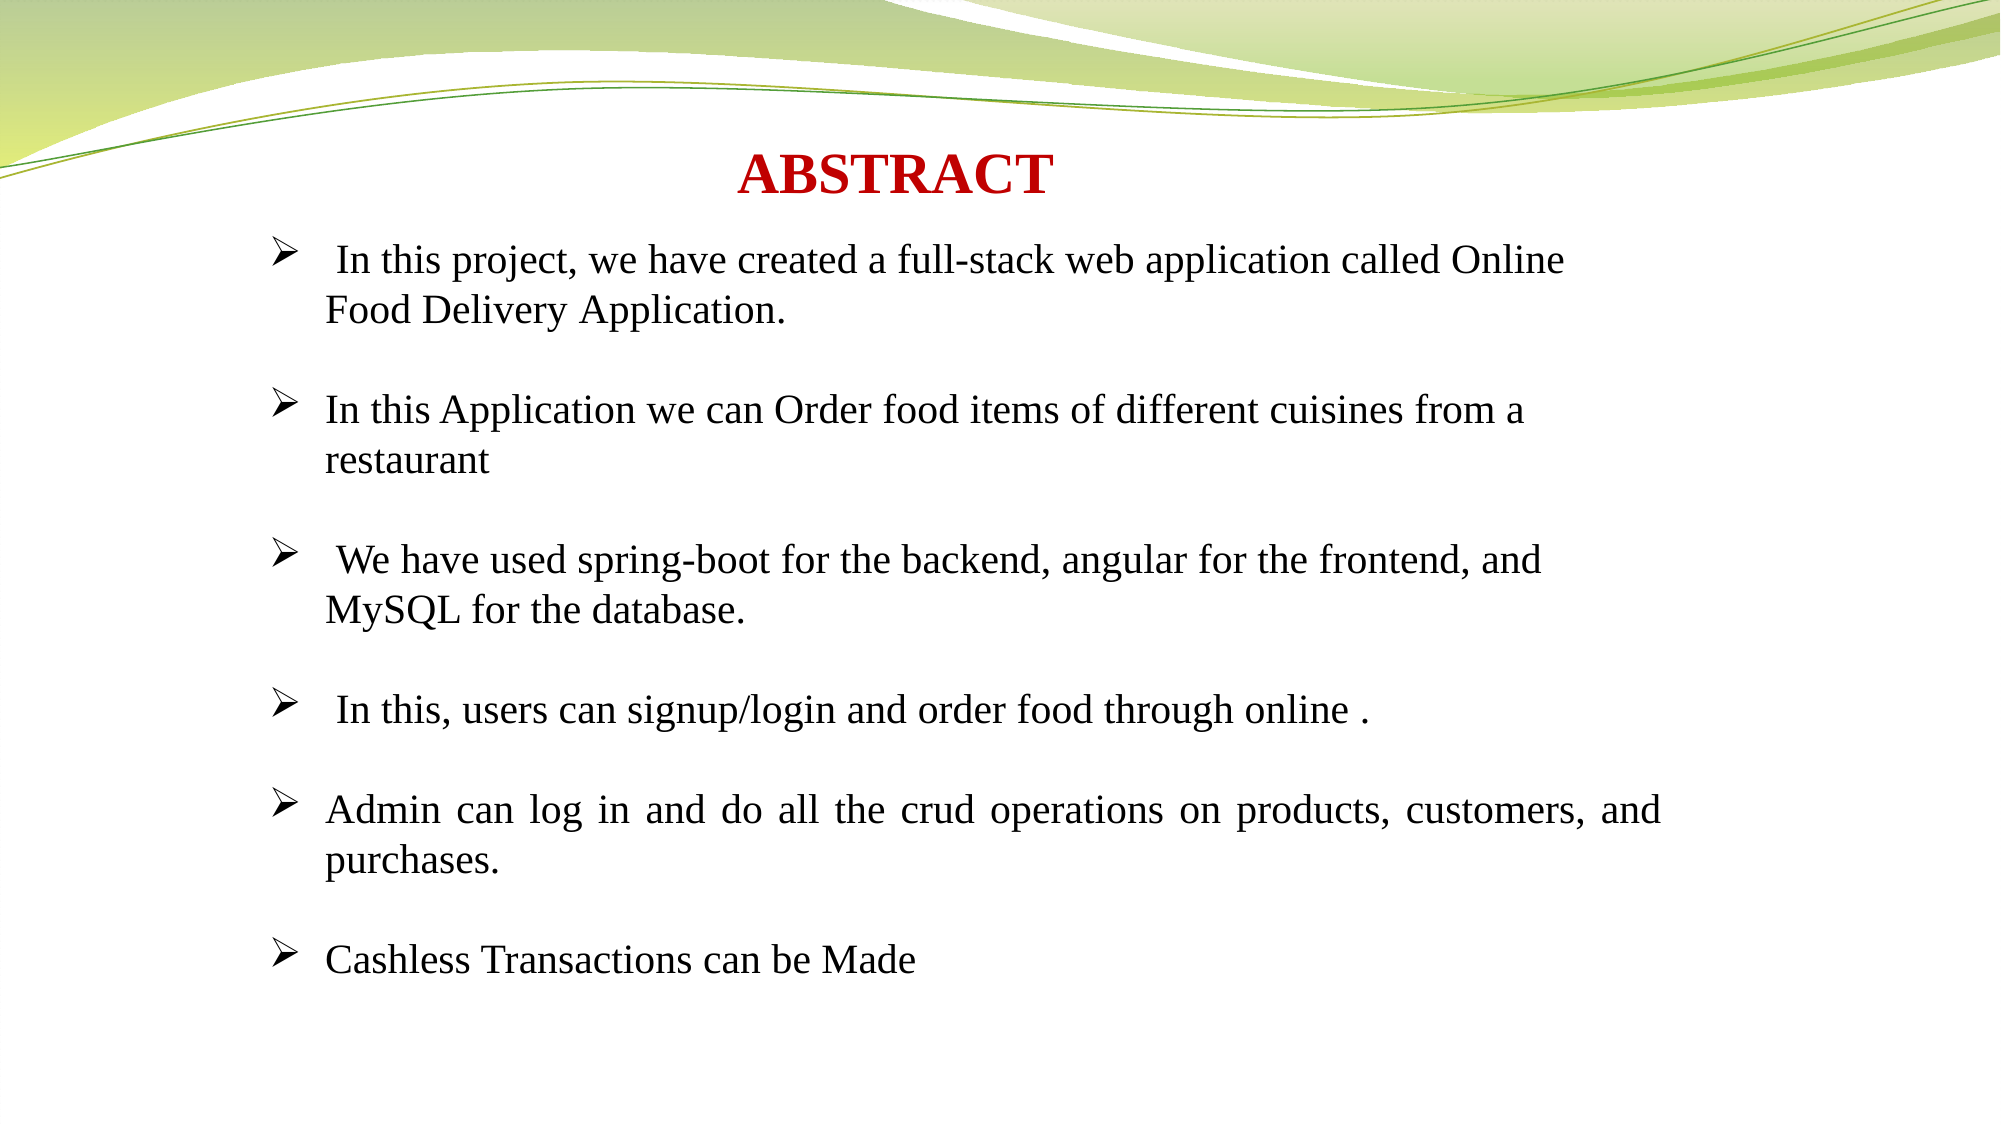

ABSTRACT
 In this project, we have created a full-stack web application called Online Food Delivery Application.

In this Application we can Order food items of different cuisines from a restaurant

 We have used spring-boot for the backend, angular for the frontend, and MySQL for the database.

 In this, users can signup/login and order food through online .

Admin can log in and do all the crud operations on products, customers, and purchases.

Cashless Transactions can be Made